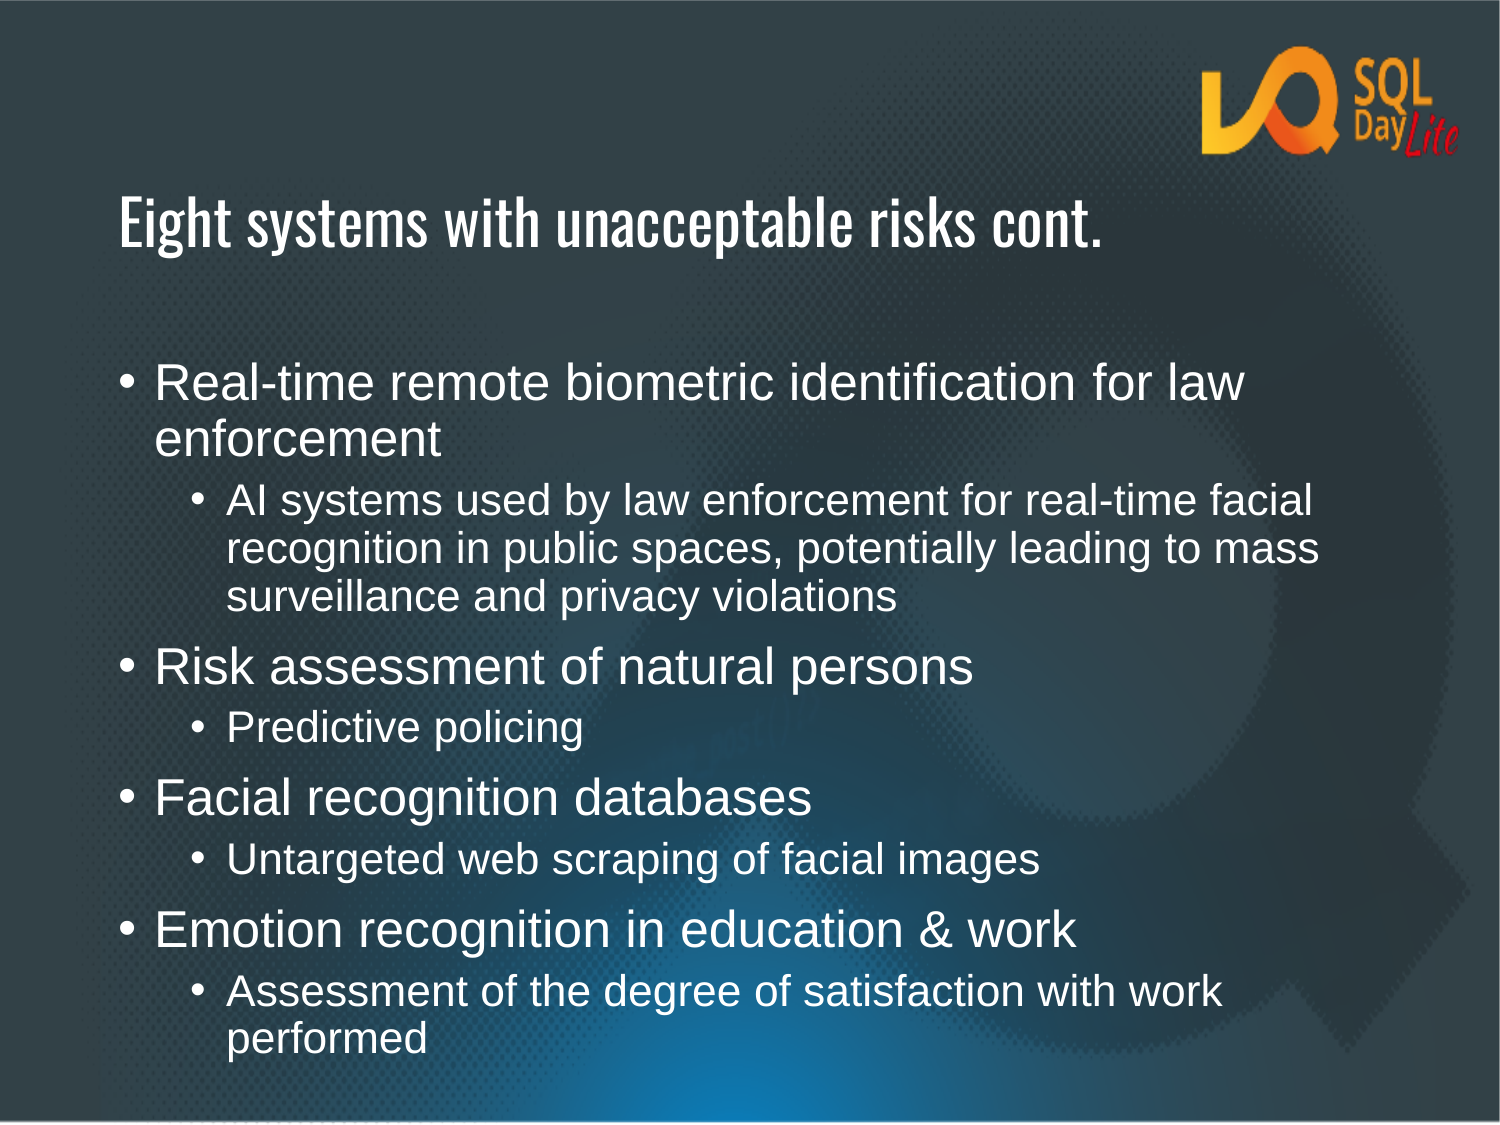

# Eight systems with unacceptable risks cont.
Real-time remote biometric identification for law enforcement
AI systems used by law enforcement for real-time facial recognition in public spaces, potentially leading to mass surveillance and privacy violations
Risk assessment of natural persons
Predictive policing
Facial recognition databases
Untargeted web scraping of facial images
Emotion recognition in education & work
Assessment of the degree of satisfaction with work performed